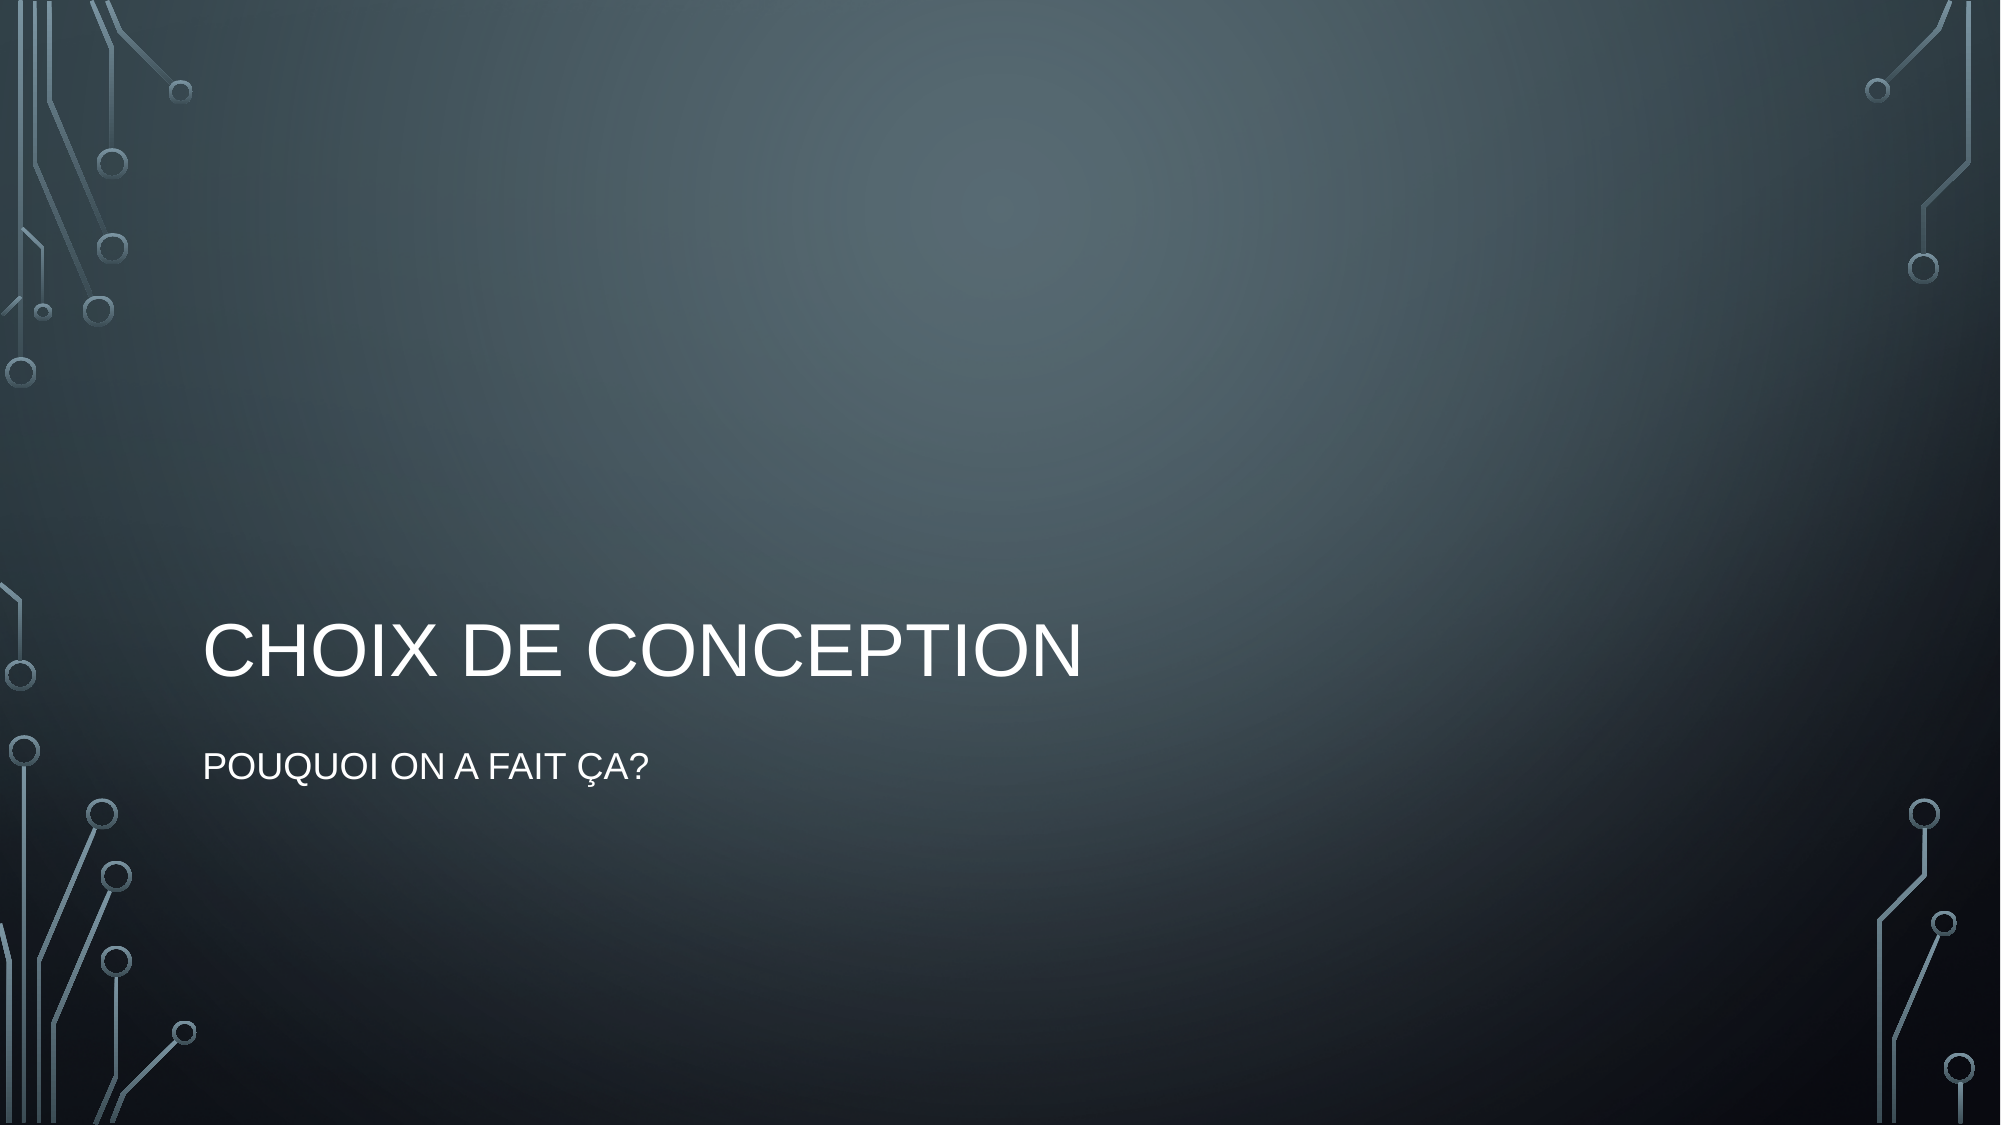

# Choix de conception
Pouquoi on a fait ça?